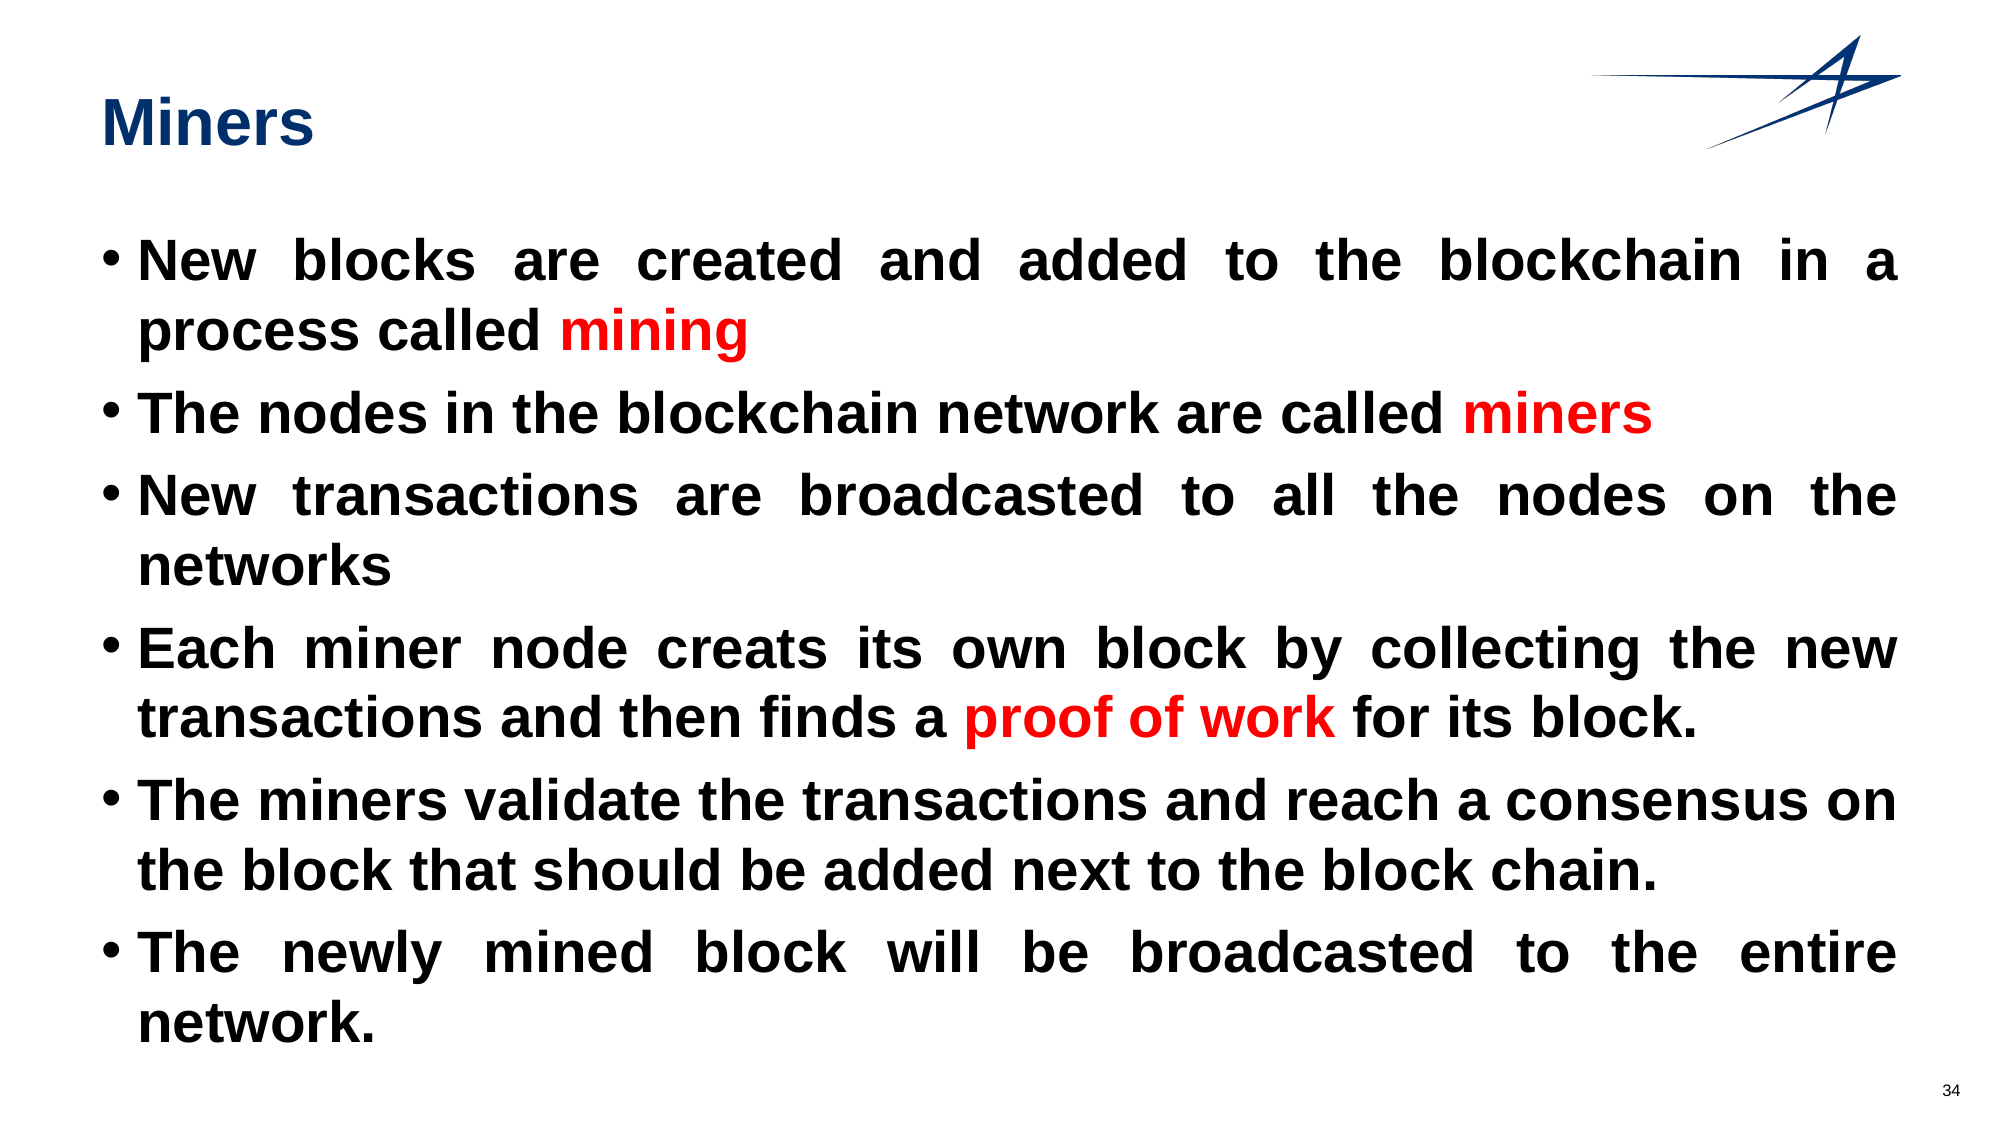

# Miners
New blocks are created and added to the blockchain in a process called mining
The nodes in the blockchain network are called miners
New transactions are broadcasted to all the nodes on the networks
Each miner node creats its own block by collecting the new transactions and then finds a proof of work for its block.
The miners validate the transactions and reach a consensus on the block that should be added next to the block chain.
The newly mined block will be broadcasted to the entire network.